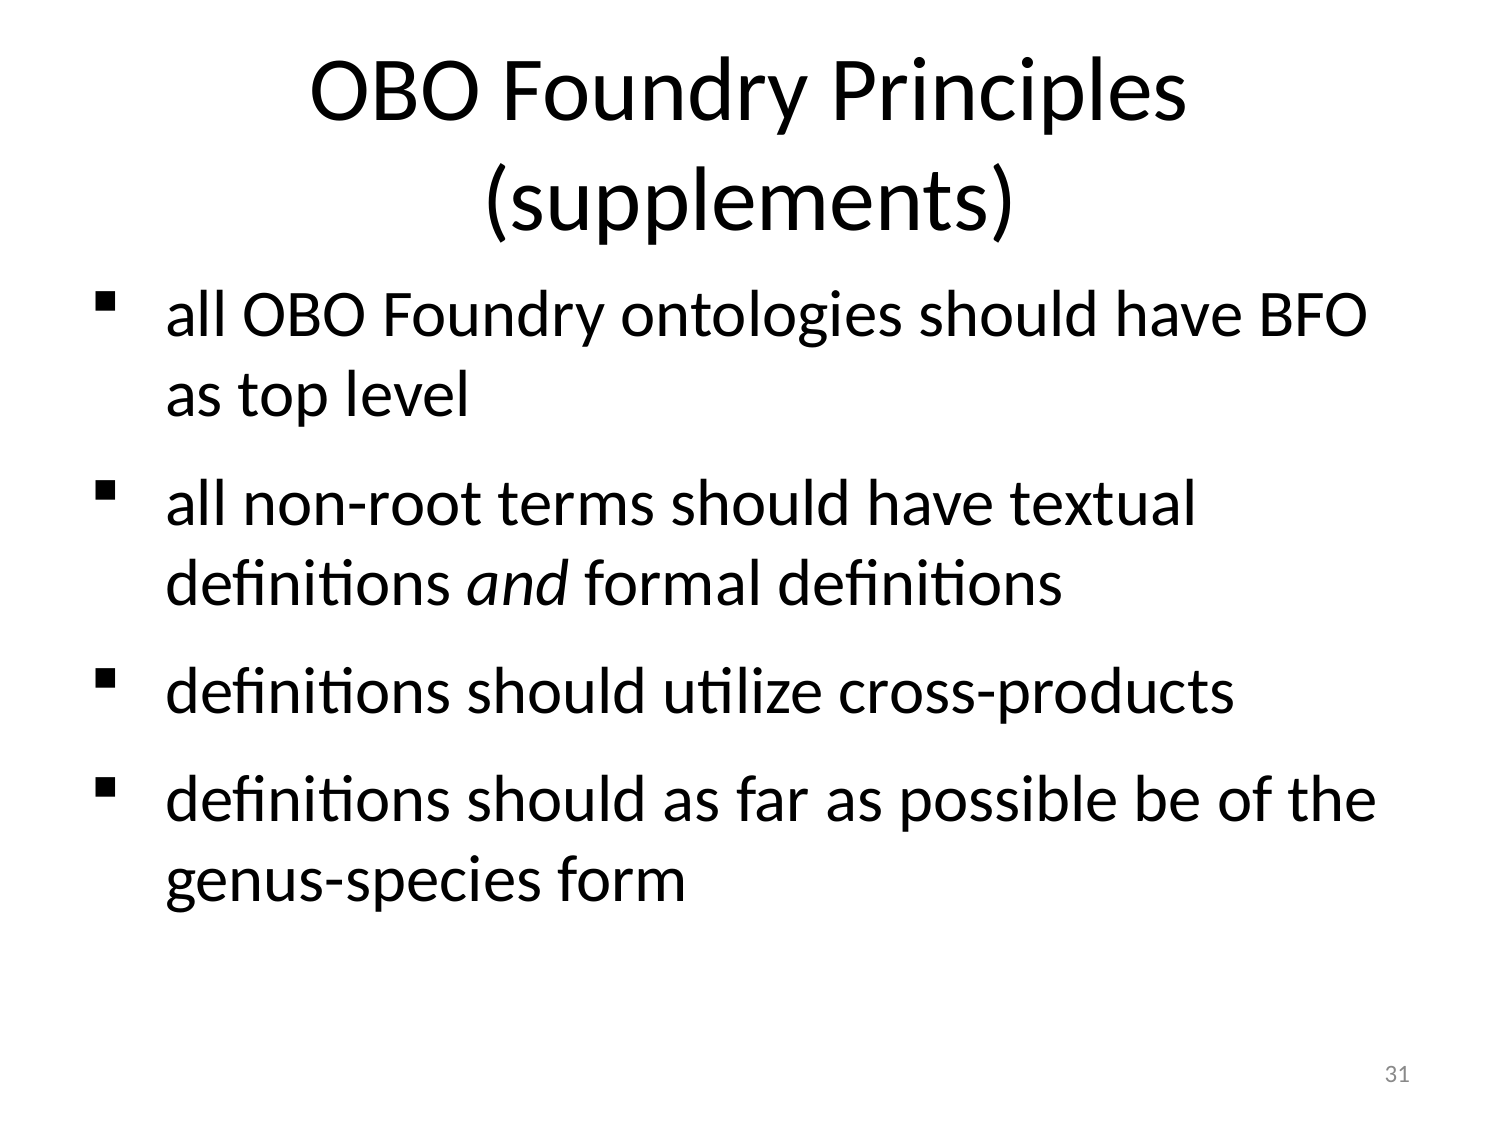

# OBO Foundry Principles (supplements)
all OBO Foundry ontologies should have BFO as top level
all non-root terms should have textual definitions and formal definitions
definitions should utilize cross-products
definitions should as far as possible be of the genus-species form

31